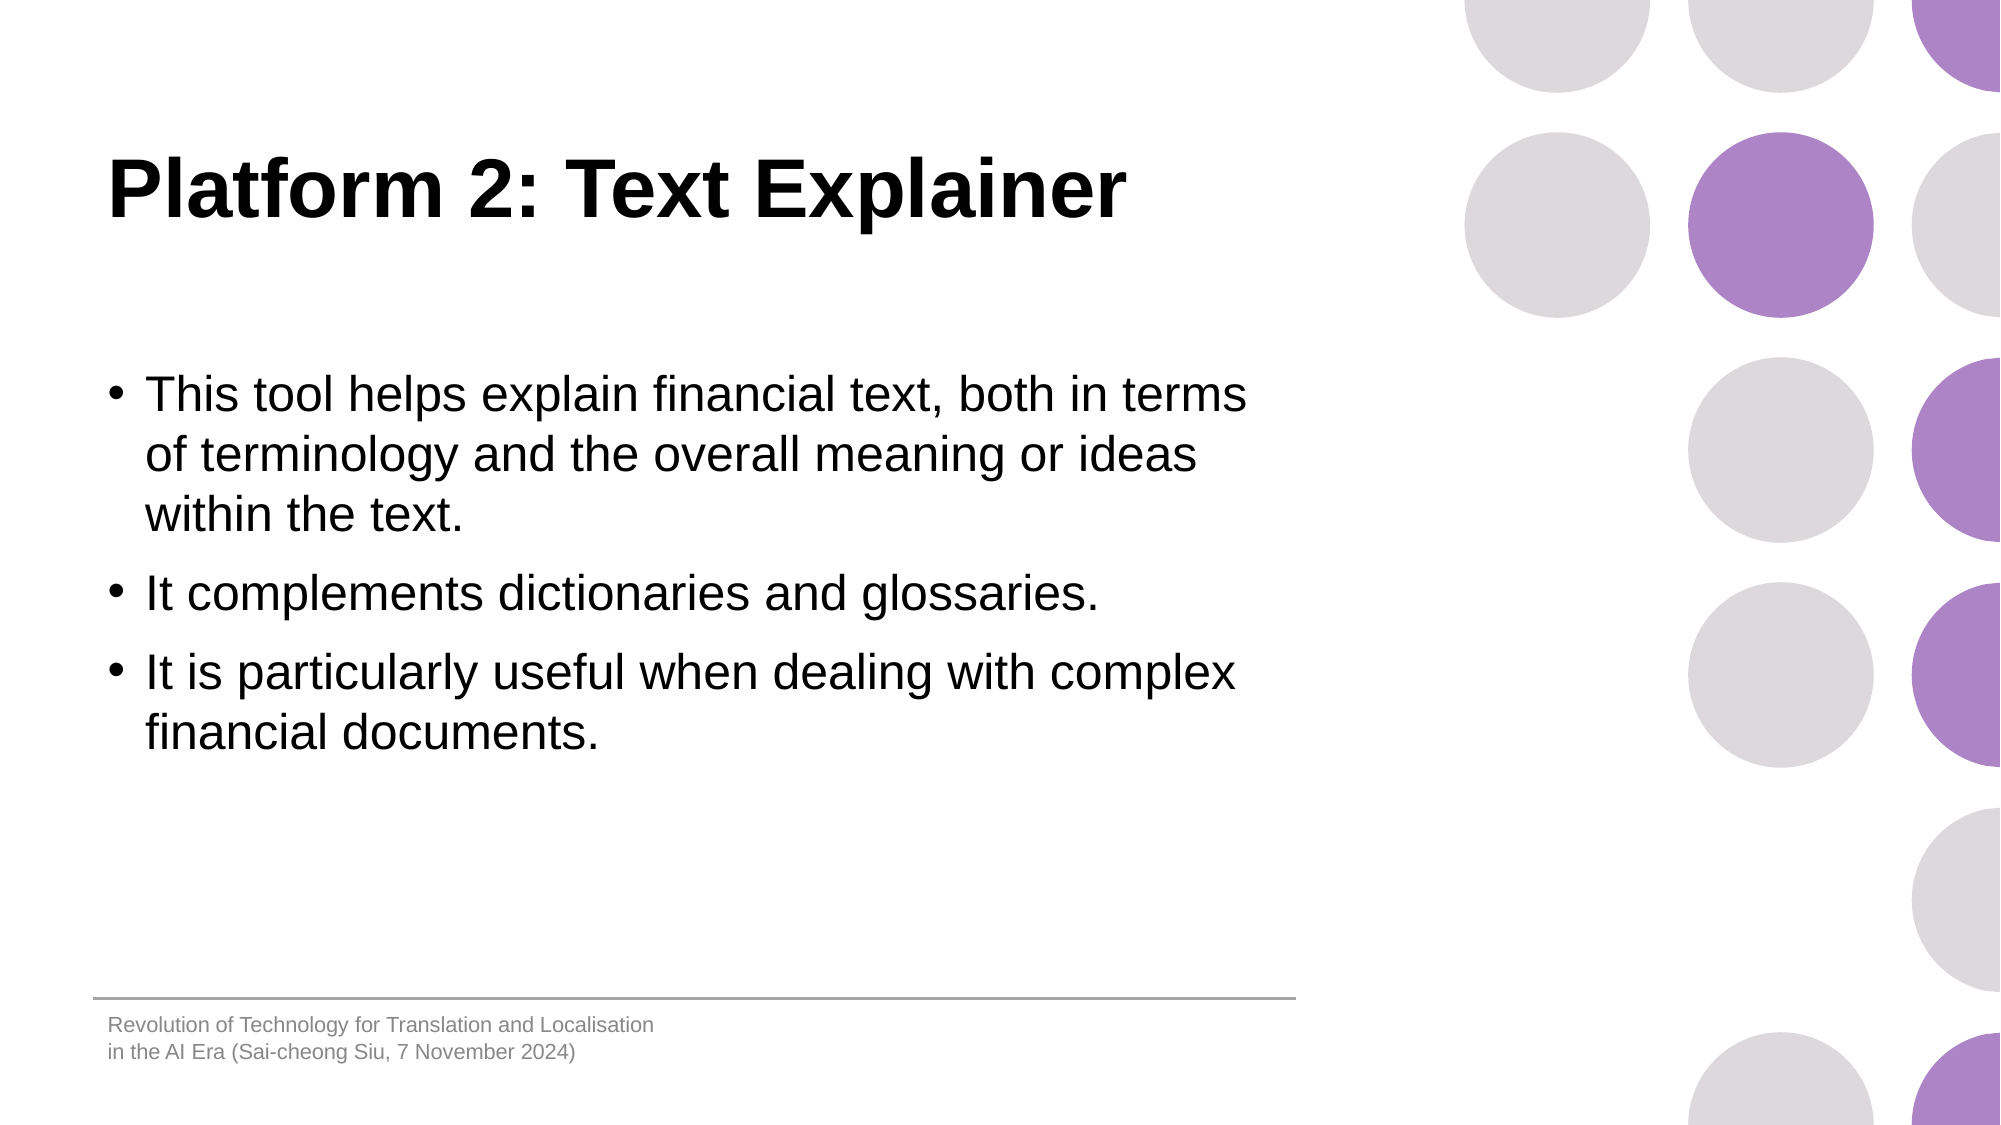

# Platform 2: Text Explainer
This tool helps explain financial text, both in terms of terminology and the overall meaning or ideas within the text.
It complements dictionaries and glossaries.
It is particularly useful when dealing with complex financial documents.
Revolution of Technology for Translation and Localisation in the AI Era (Sai-cheong Siu, 7 November 2024)